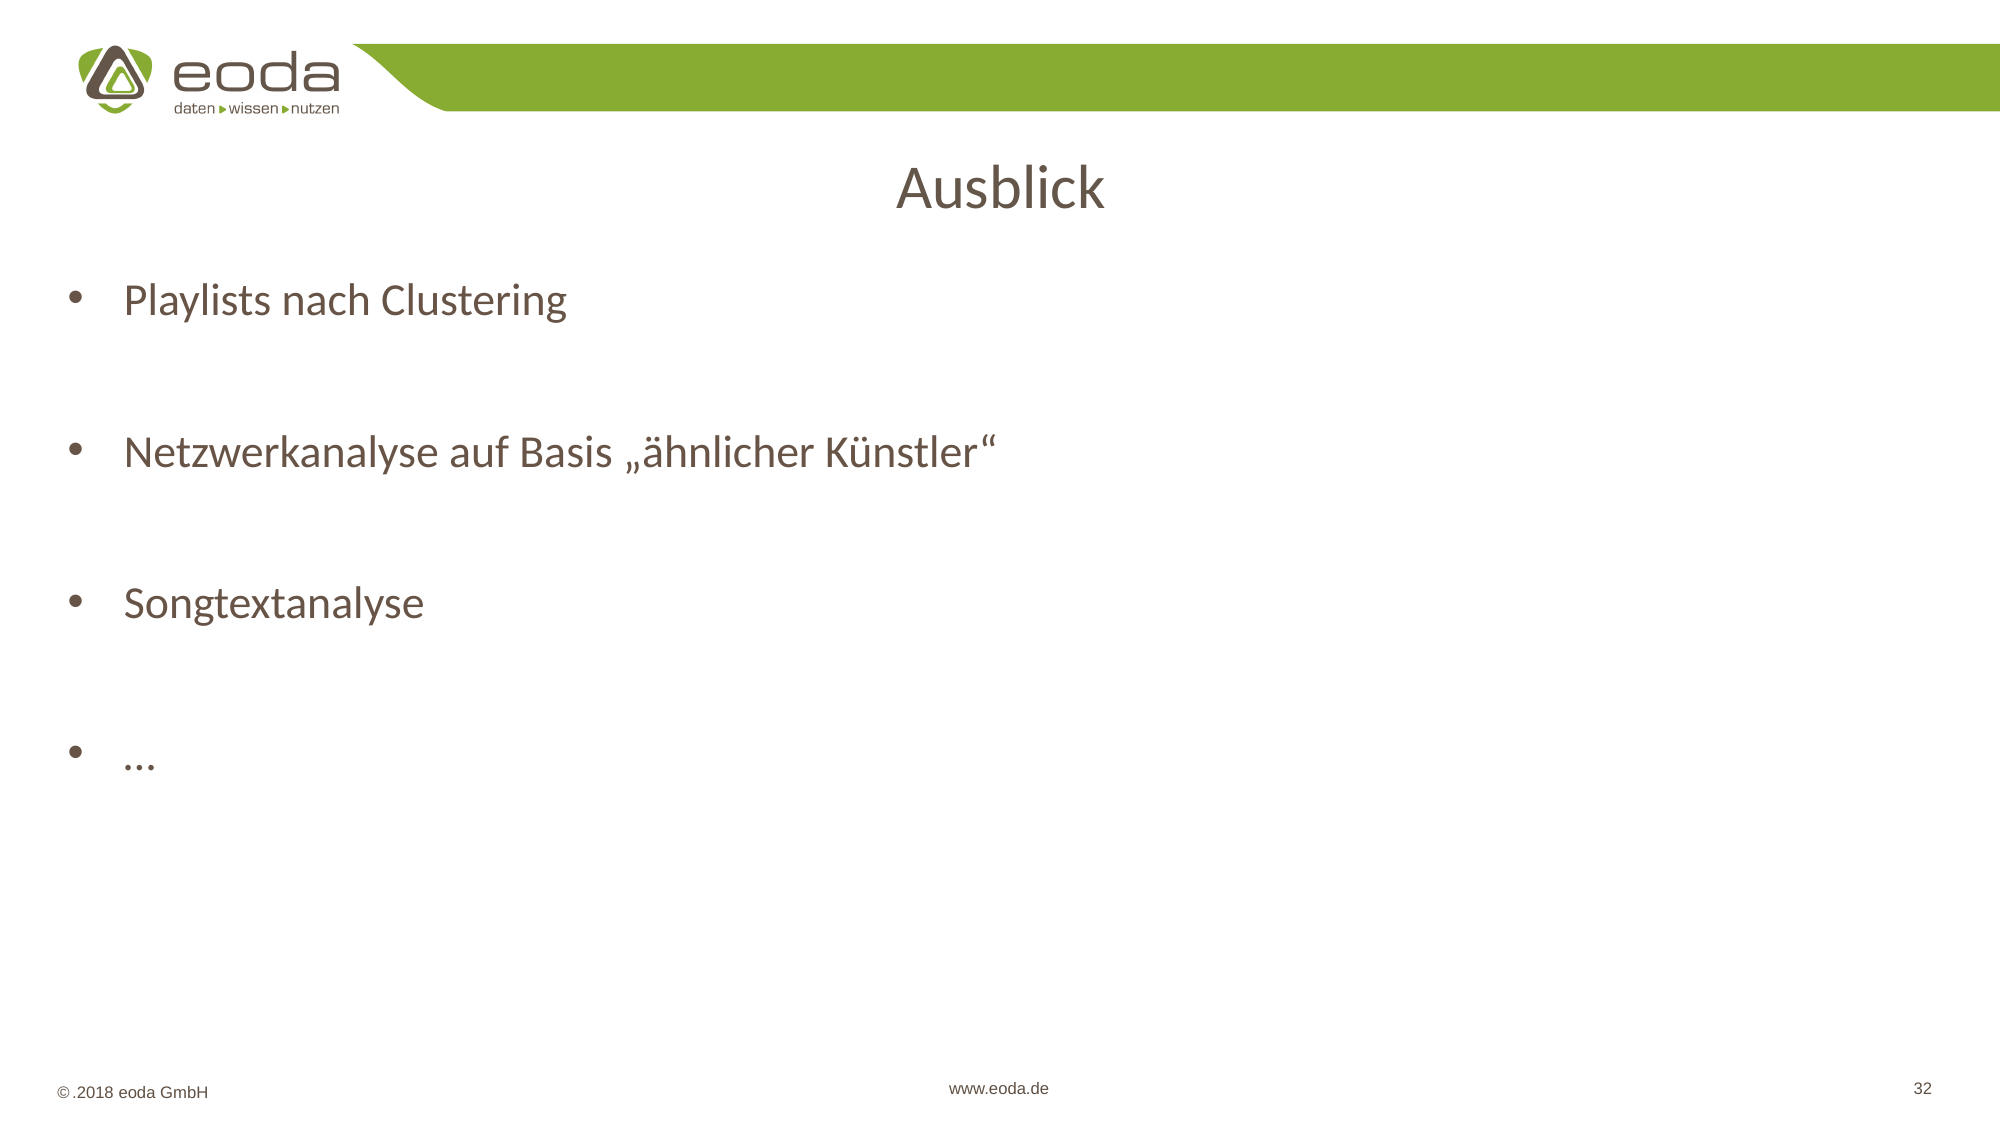

Ausblick
Playlists nach Clustering

Netzwerkanalyse auf Basis „ähnlicher Künstler“

Songtextanalyse

…